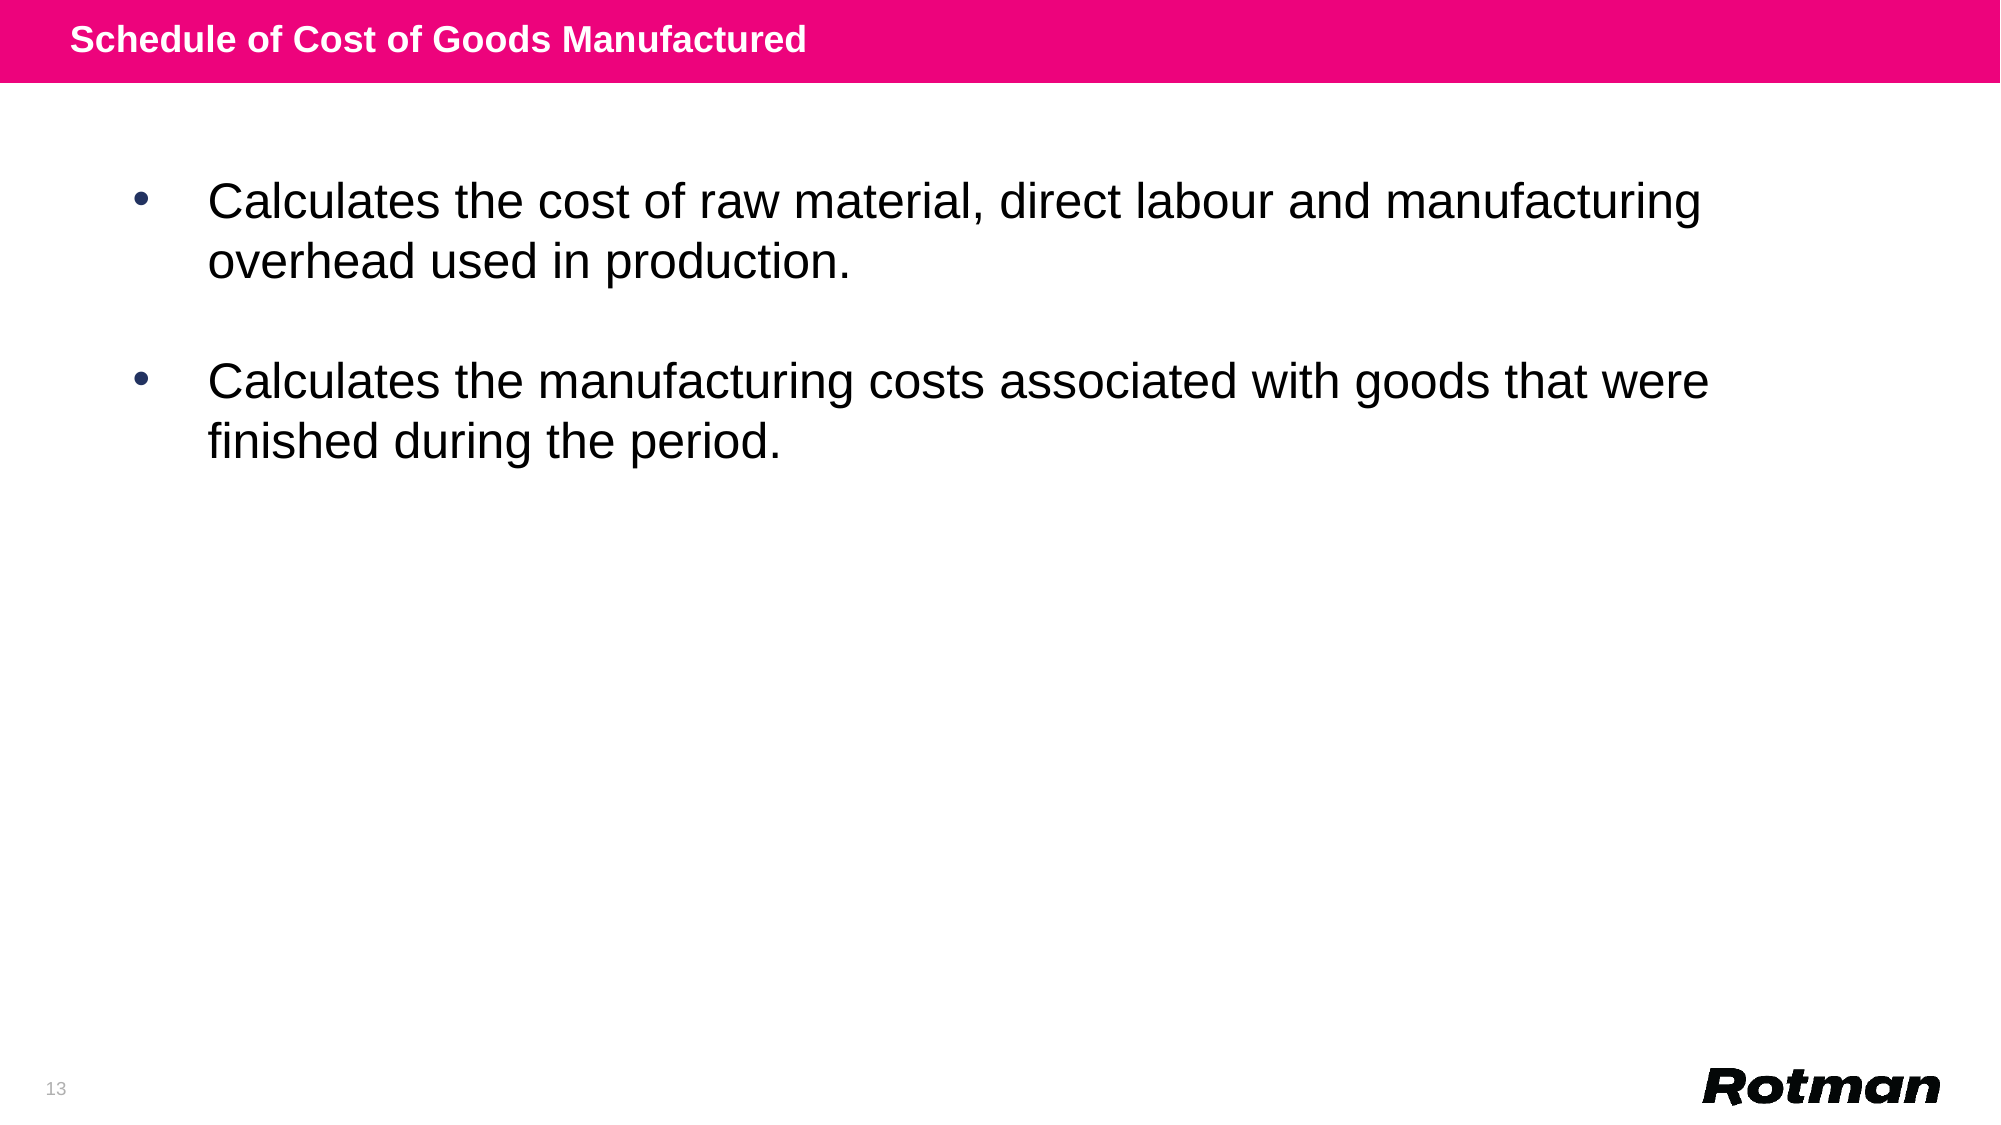

Schedule of Cost of Goods Manufactured
Calculates the cost of raw material, direct labour and manufacturing overhead used in production.

Calculates the manufacturing costs associated with goods that were finished during the period.

13